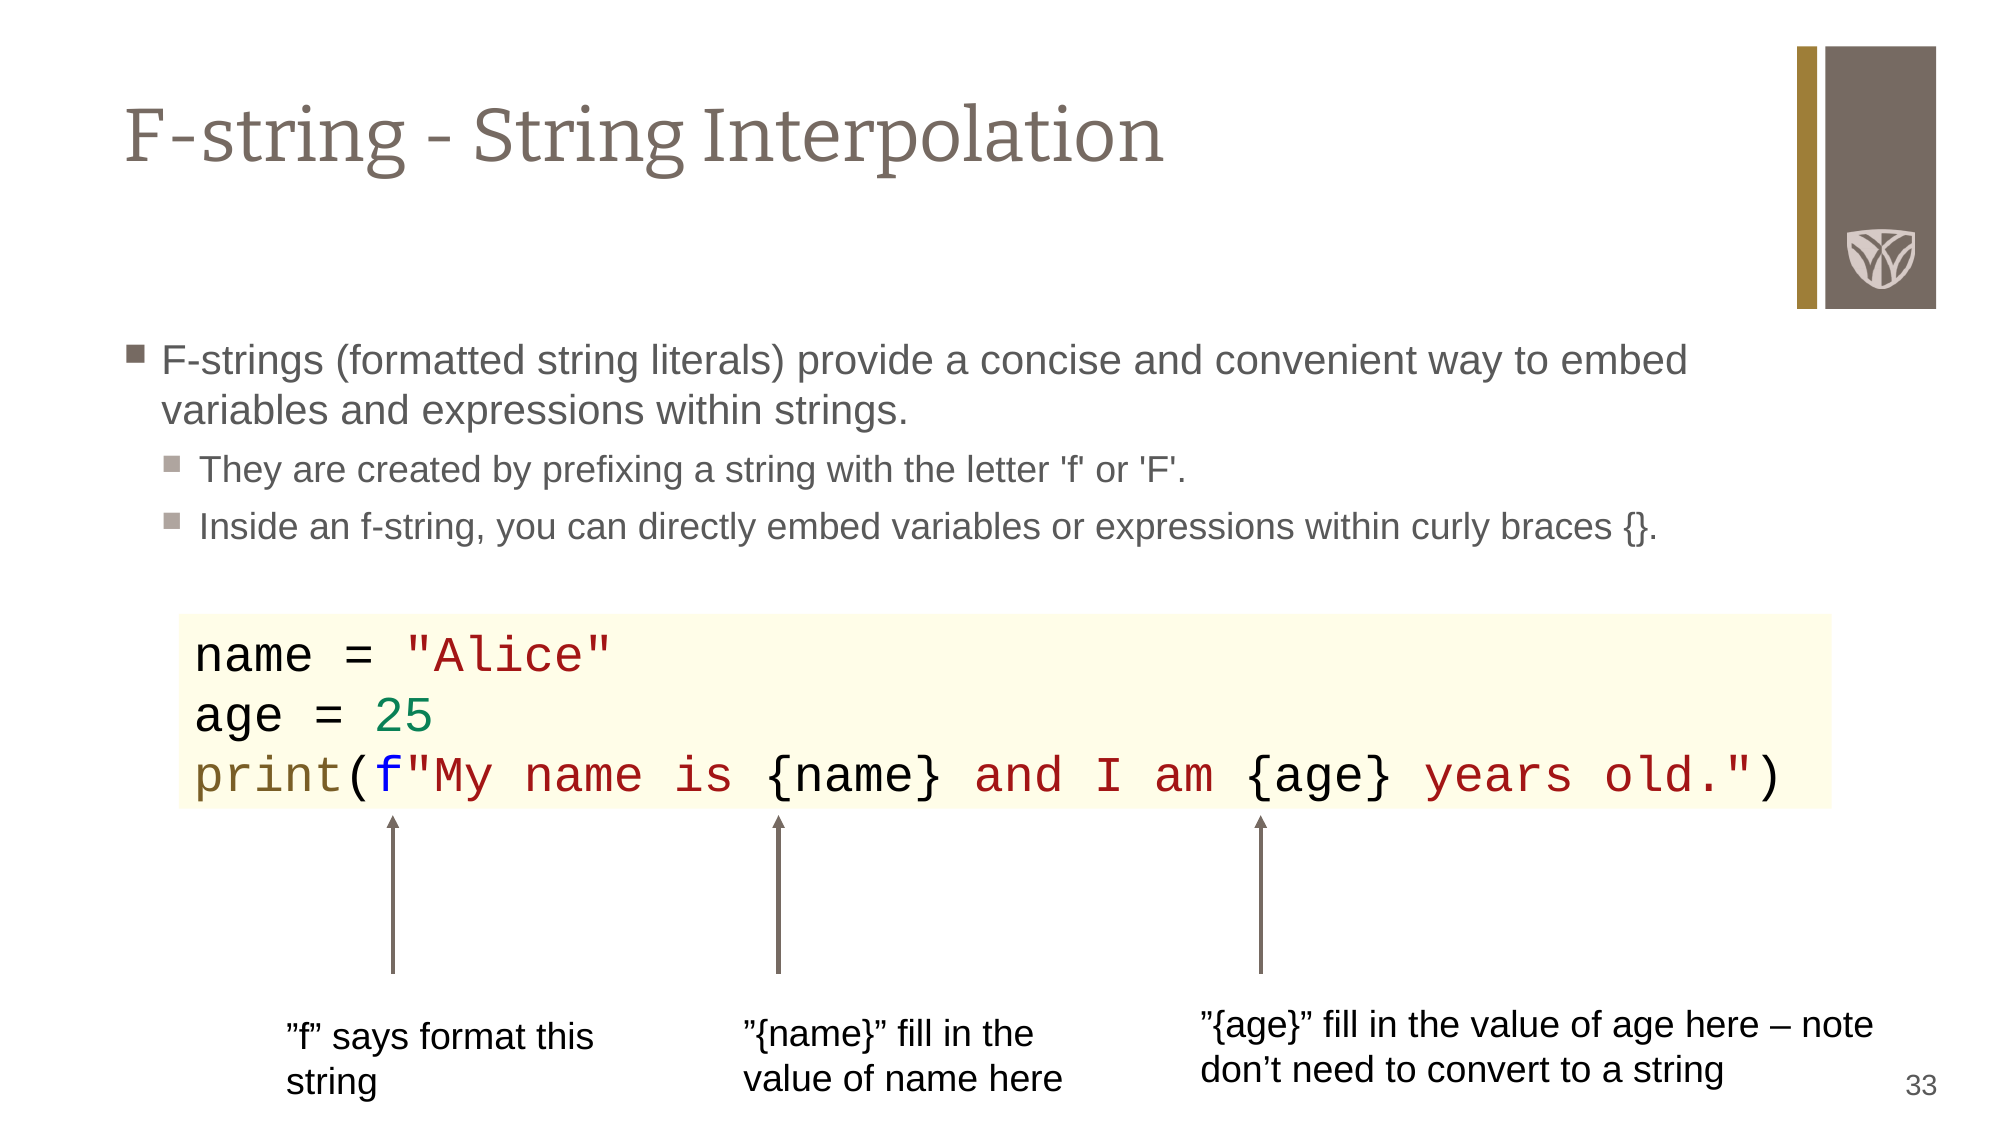

# F-string - String Interpolation
F-strings (formatted string literals) provide a concise and convenient way to embed variables and expressions within strings.
They are created by prefixing a string with the letter 'f' or 'F'.
Inside an f-string, you can directly embed variables or expressions within curly braces {}.
name = "Alice"
age = 25
print(f"My name is {name} and I am {age} years old.")
”{age}” fill in the value of age here – note don’t need to convert to a string
”{name}” fill in the value of name here
”f” says format this string
33